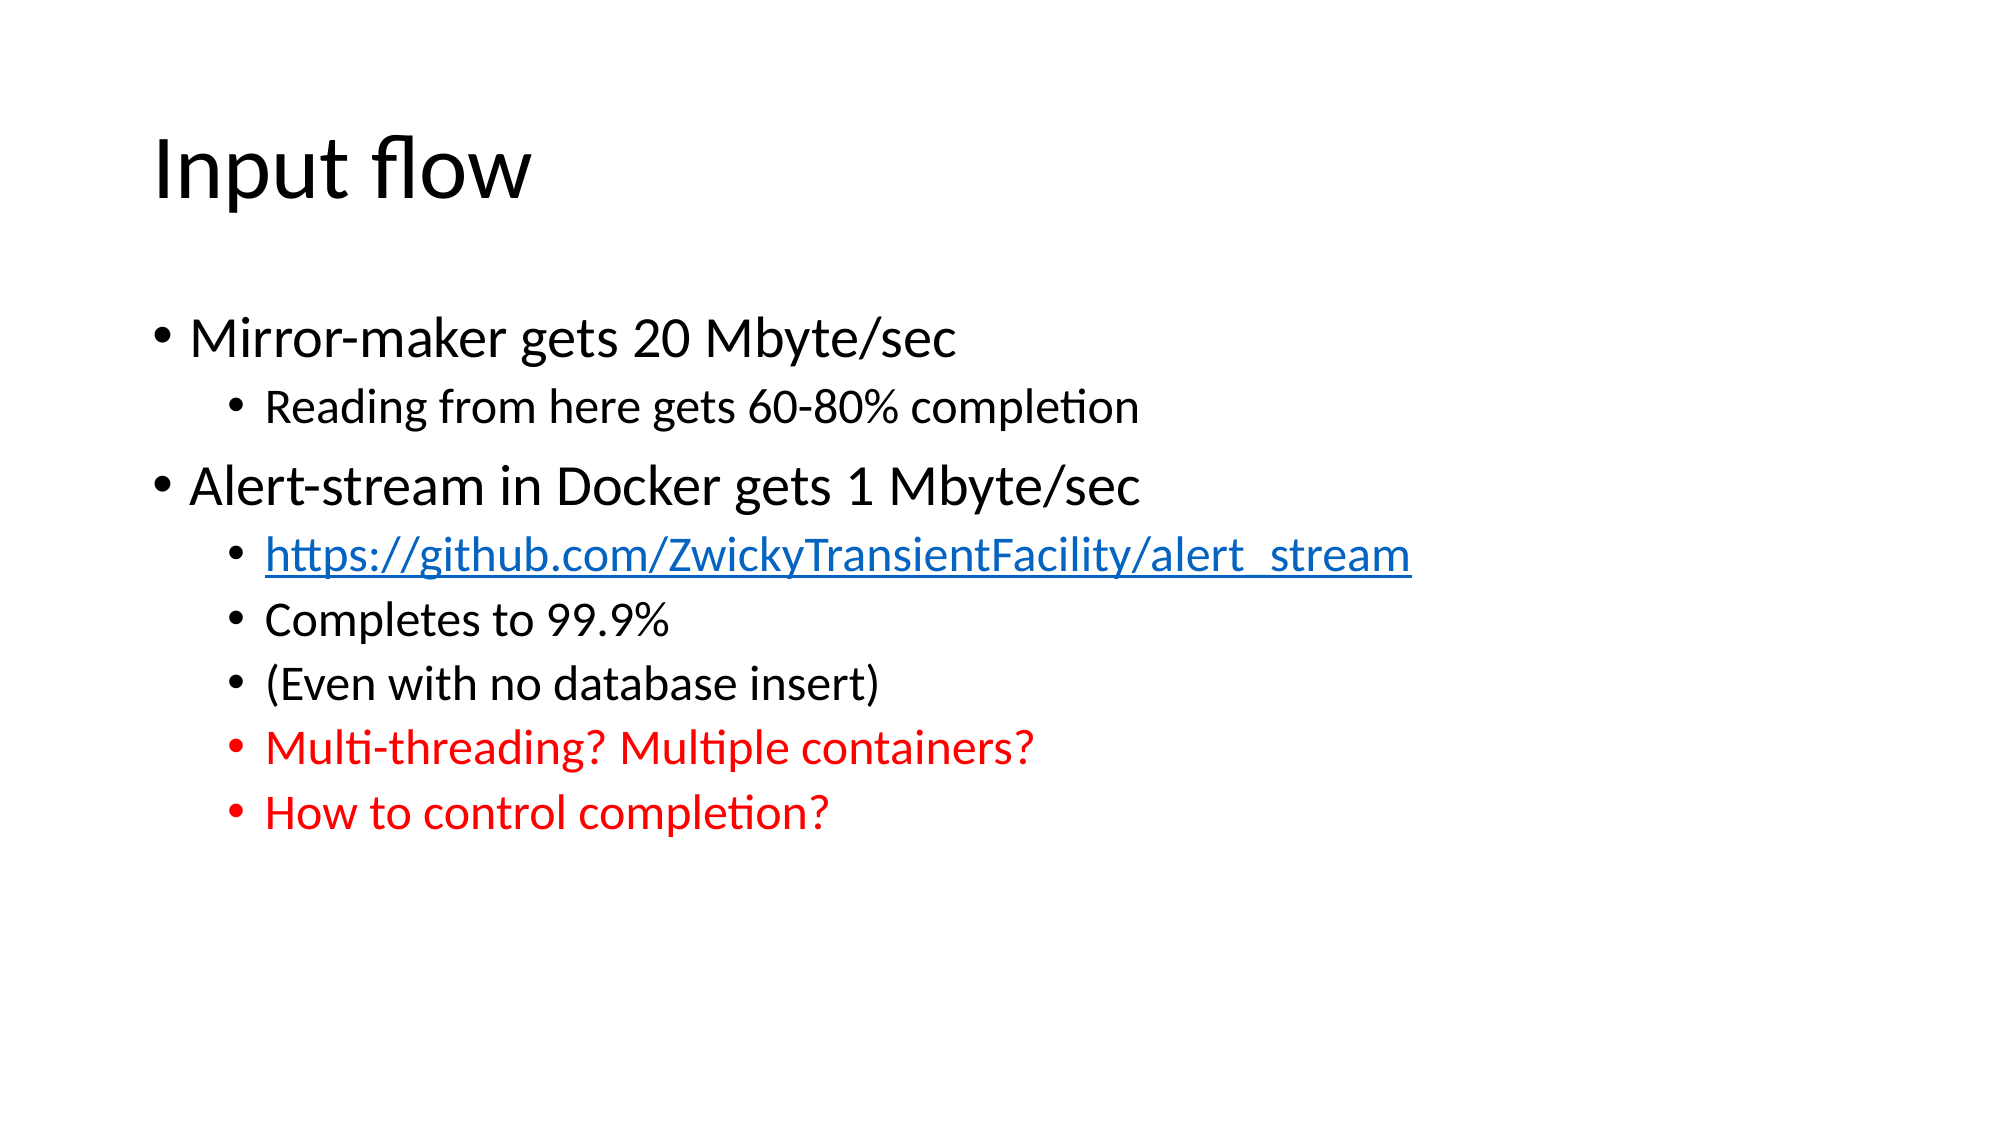

# Input flow
Mirror-maker gets 20 Mbyte/sec
Reading from here gets 60-80% completion
Alert-stream in Docker gets 1 Mbyte/sec
https://github.com/ZwickyTransientFacility/alert_stream
Completes to 99.9%
(Even with no database insert)
Multi-threading? Multiple containers?
How to control completion?